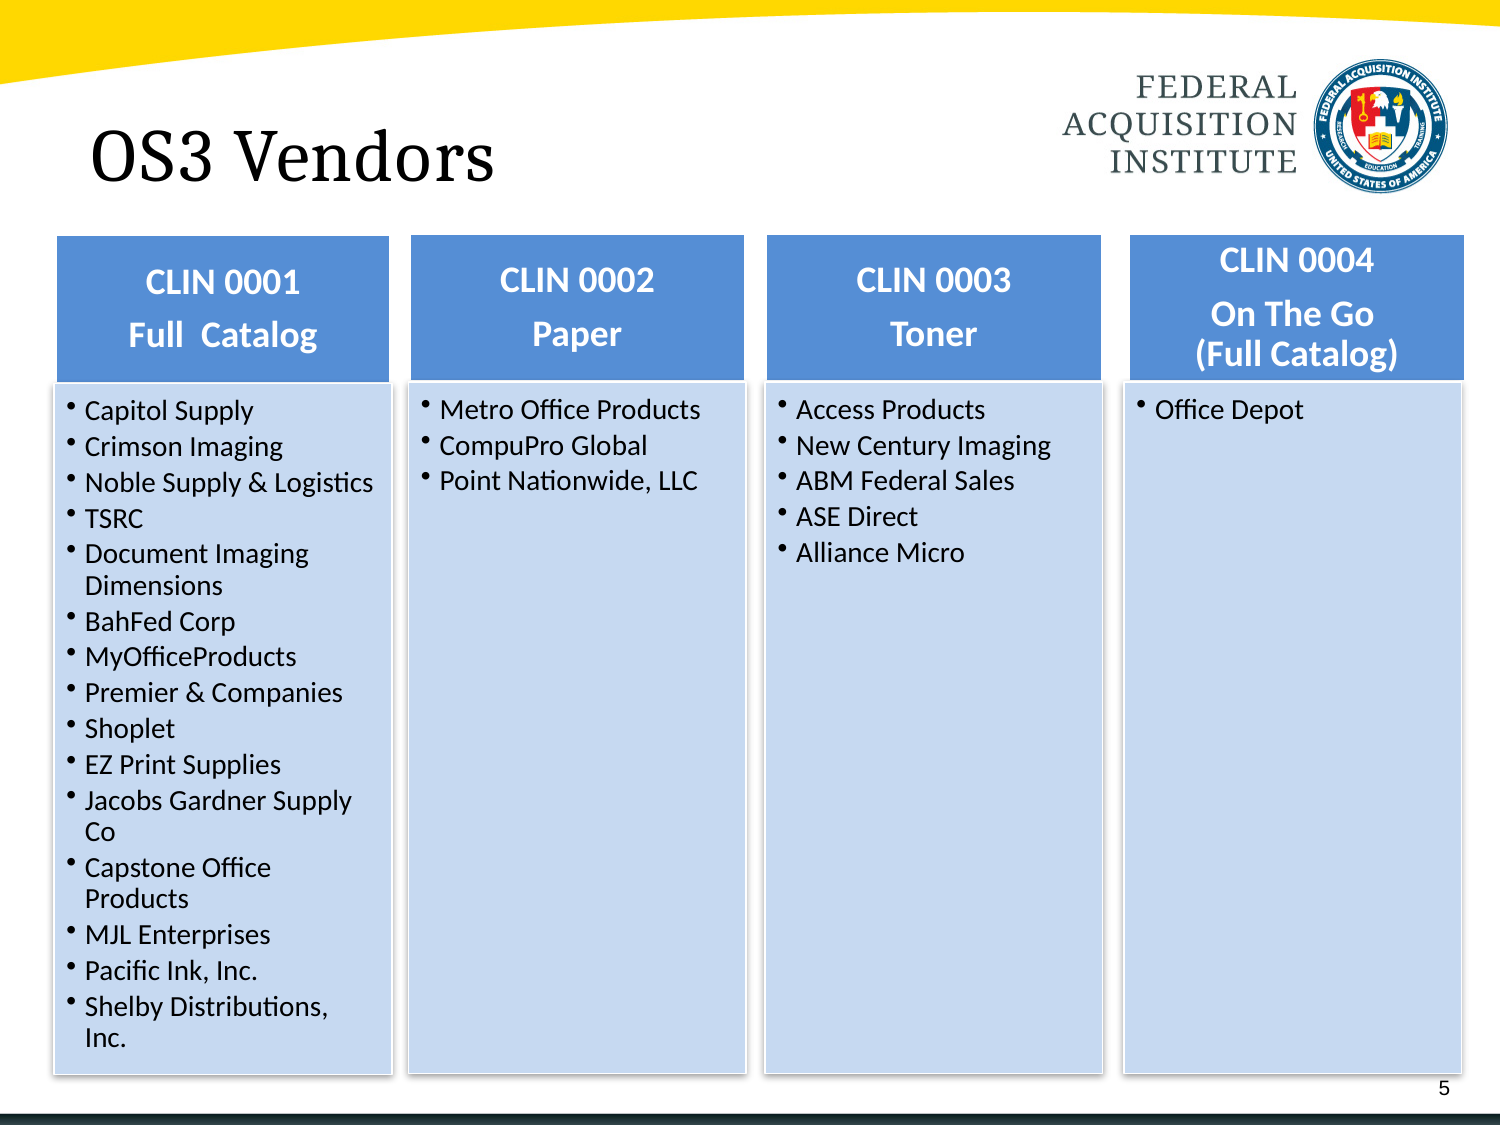

# OS3 Vendors

CLIN 0002
Paper

CLIN 0003
Toner

CLIN 0004
On The Go
(Full Catalog)

CLIN 0001
Full  Catalog

Metro Office Products
CompuPro Global
Point Nationwide, LLC

Access Products
New Century Imaging
ABM Federal Sales
ASE Direct
Alliance Micro

Office Depot

Capitol Supply
Crimson Imaging
Noble Supply & Logistics
TSRC
Document Imaging Dimensions
BahFed Corp
MyOfficeProducts
Premier & Companies
Shoplet
EZ Print Supplies
Jacobs Gardner Supply Co
Capstone Office Products
MJL Enterprises
Pacific Ink, Inc.
Shelby Distributions, Inc.
5